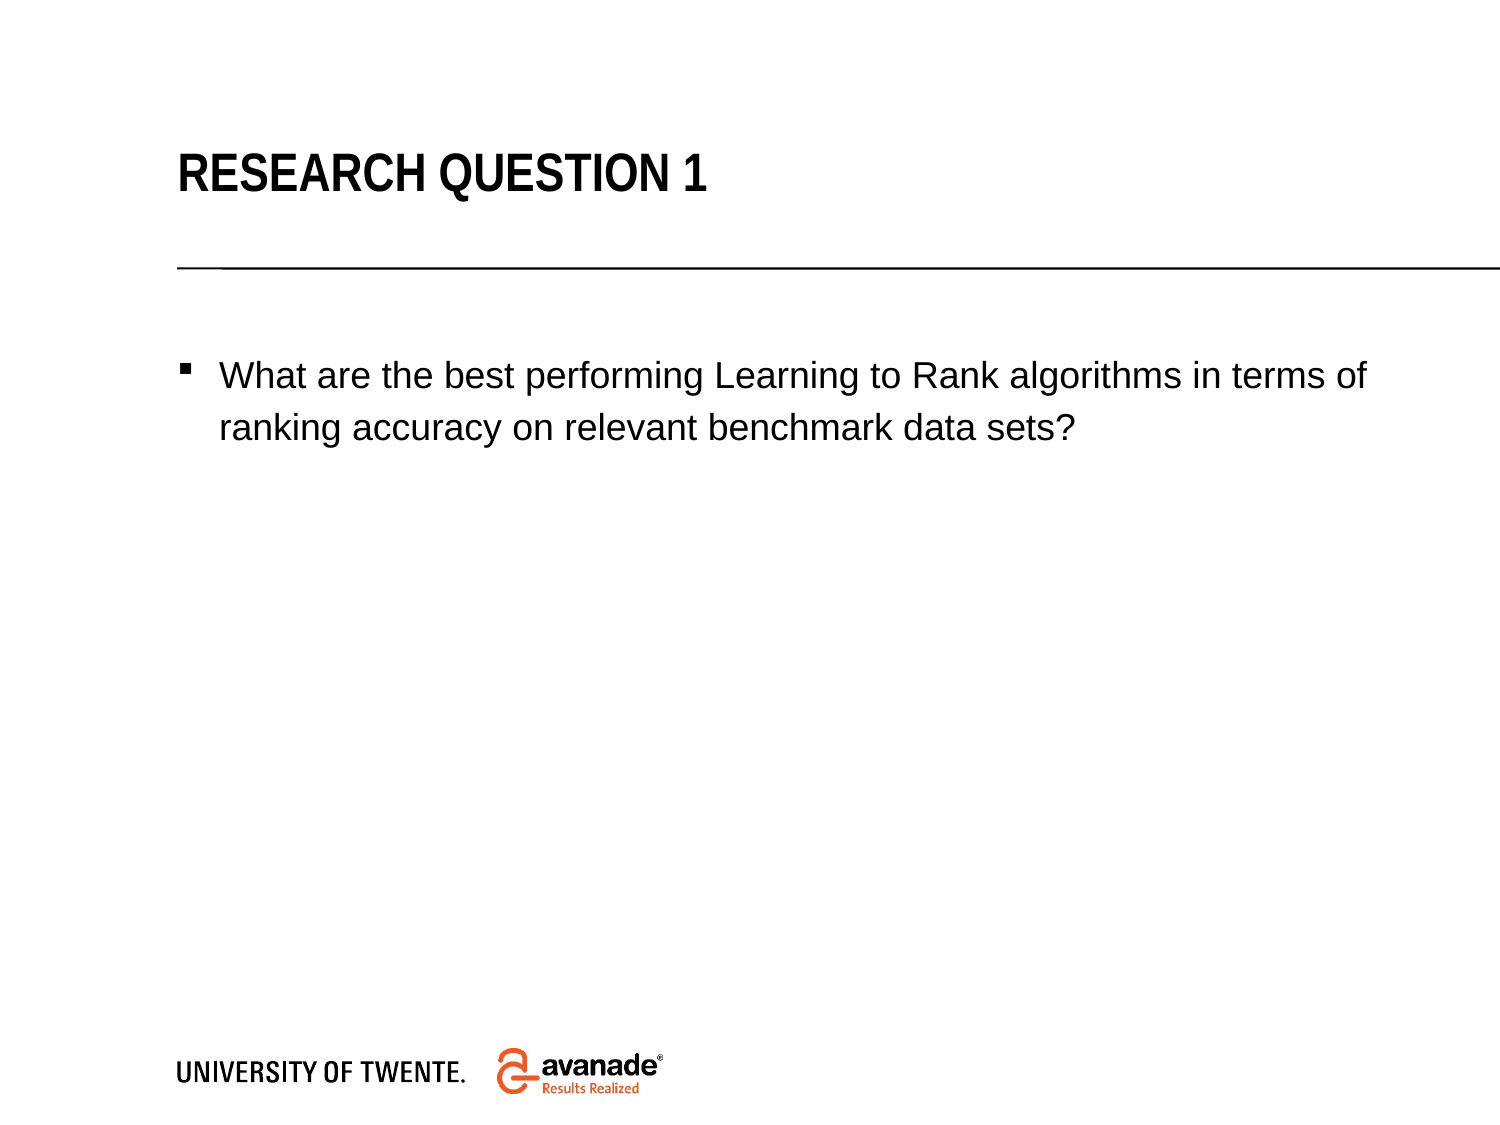

Research question 1
What are the best performing Learning to Rank algorithms in terms of ranking accuracy on relevant benchmark data sets?